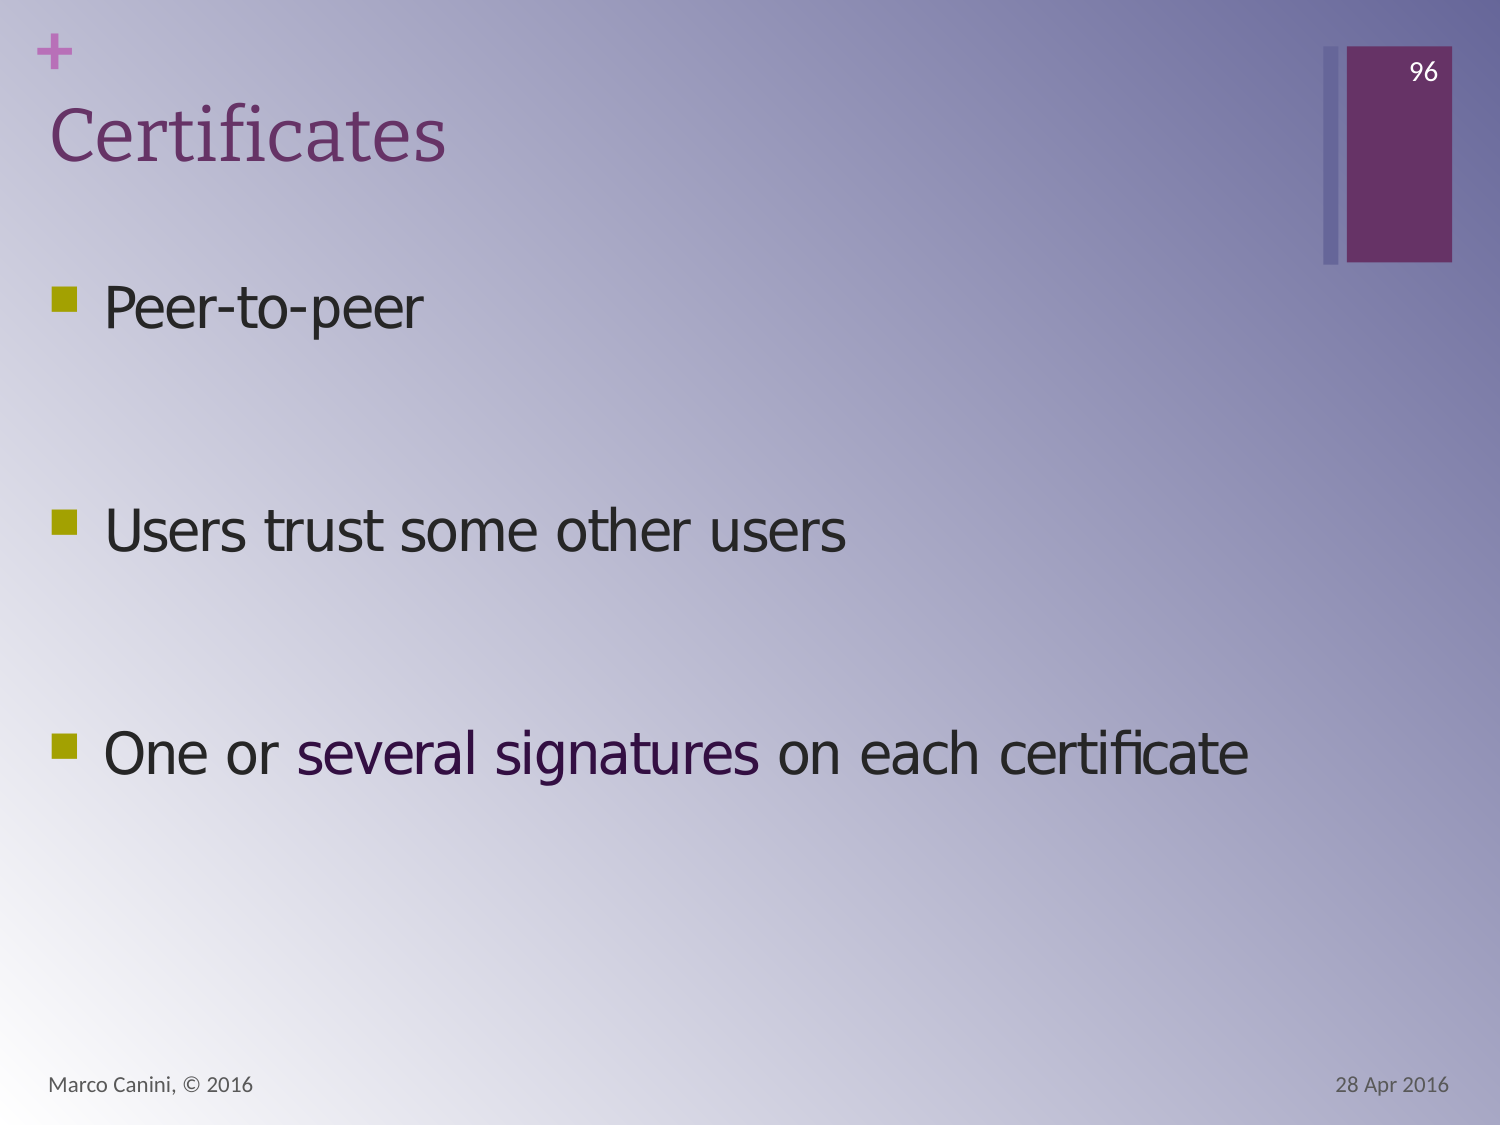

96
# Certificates
Peer-to-peer

Users trust some other users

One or several signatures on each certificate
Marco Canini, © 2016
28 Apr 2016